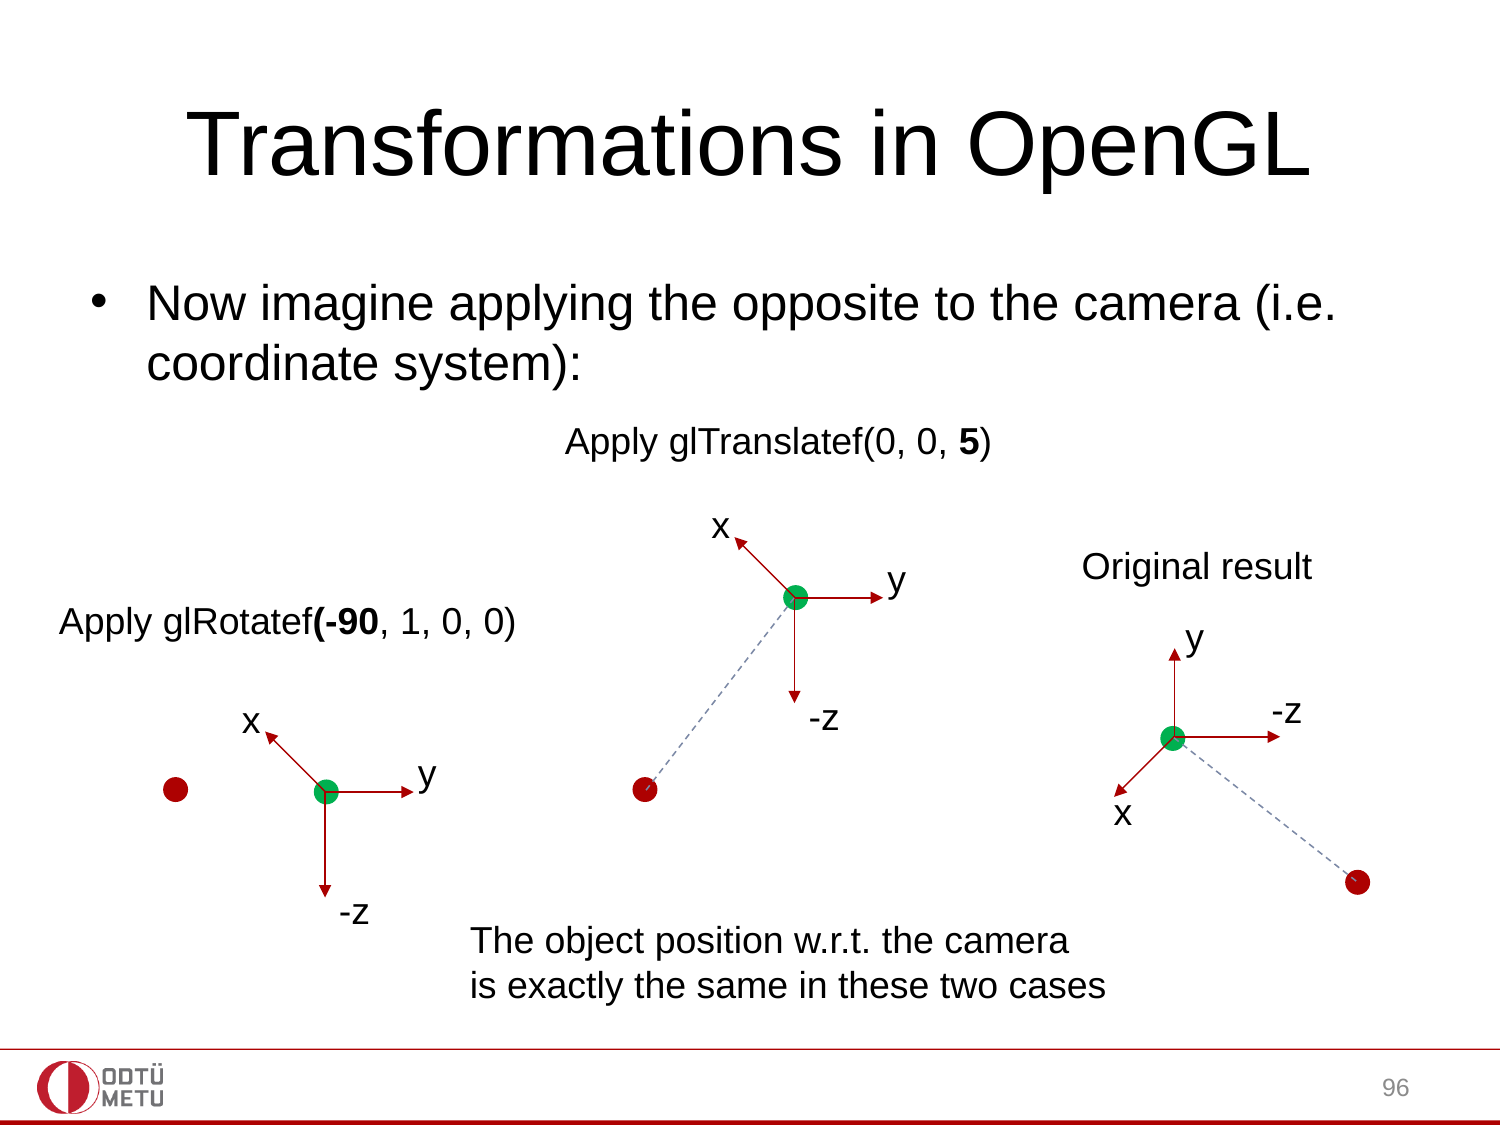

# Transformations in OpenGL
Now imagine applying the opposite to the camera (i.e. coordinate system):

Apply glTranslatef(0, 0, 5)
x
y

-z

Original result
y
-z

x

Apply glRotatef(-90, 1, 0, 0)
x
y

-z
The object position w.r.t. the camera
is exactly the same in these two cases

96